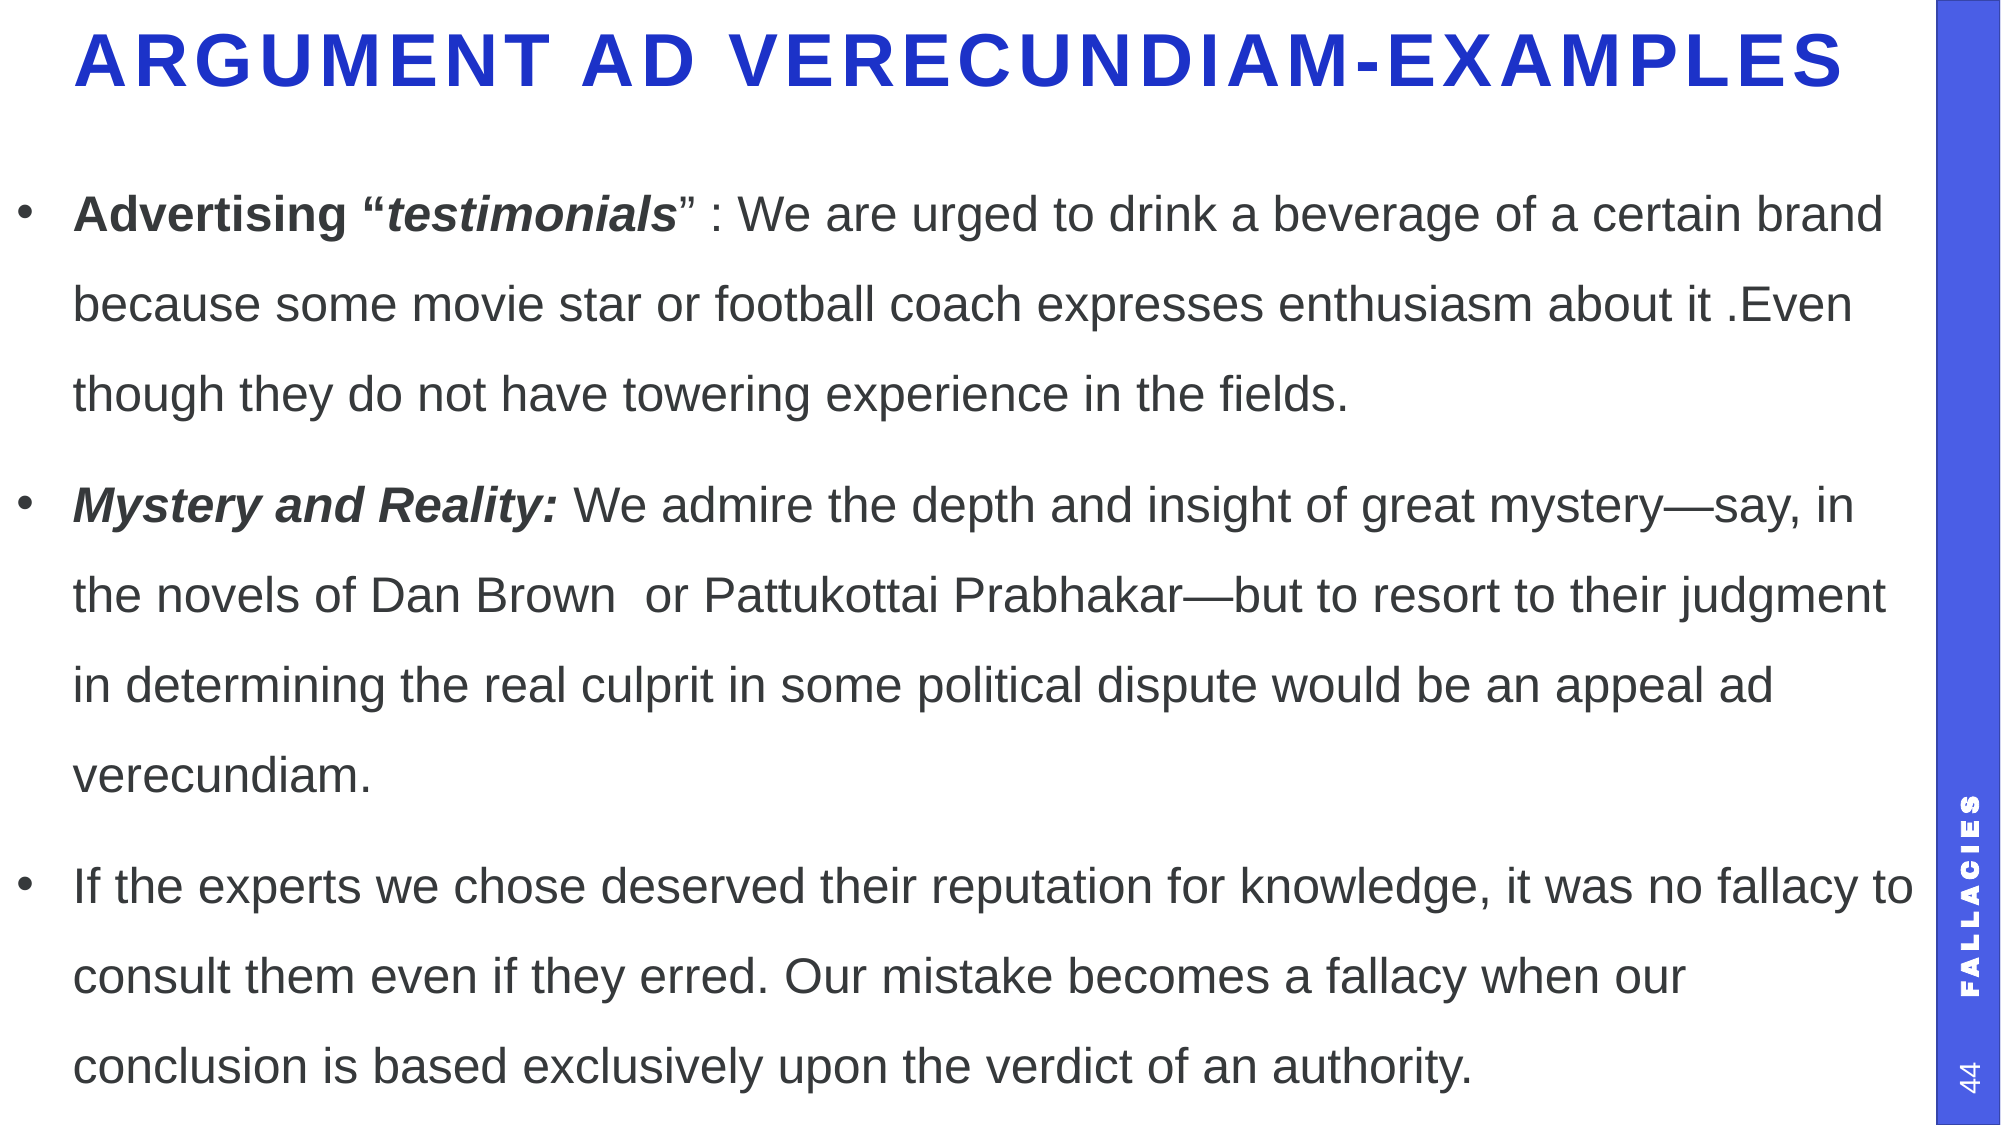

# Argument Ad verecundiam-Examples
Advertising “testimonials” : We are urged to drink a beverage of a certain brand because some movie star or football coach expresses enthusiasm about it .Even though they do not have towering experience in the fields.
Mystery and Reality: We admire the depth and insight of great mystery—say, in the novels of Dan Brown  or Pattukottai Prabhakar—but to resort to their judgment in determining the real culprit in some political dispute would be an appeal ad verecundiam.
If the experts we chose deserved their reputation for knowledge, it was no fallacy to consult them even if they erred. Our mistake becomes a fallacy when our conclusion is based exclusively upon the verdict of an authority.
Fallacies
44